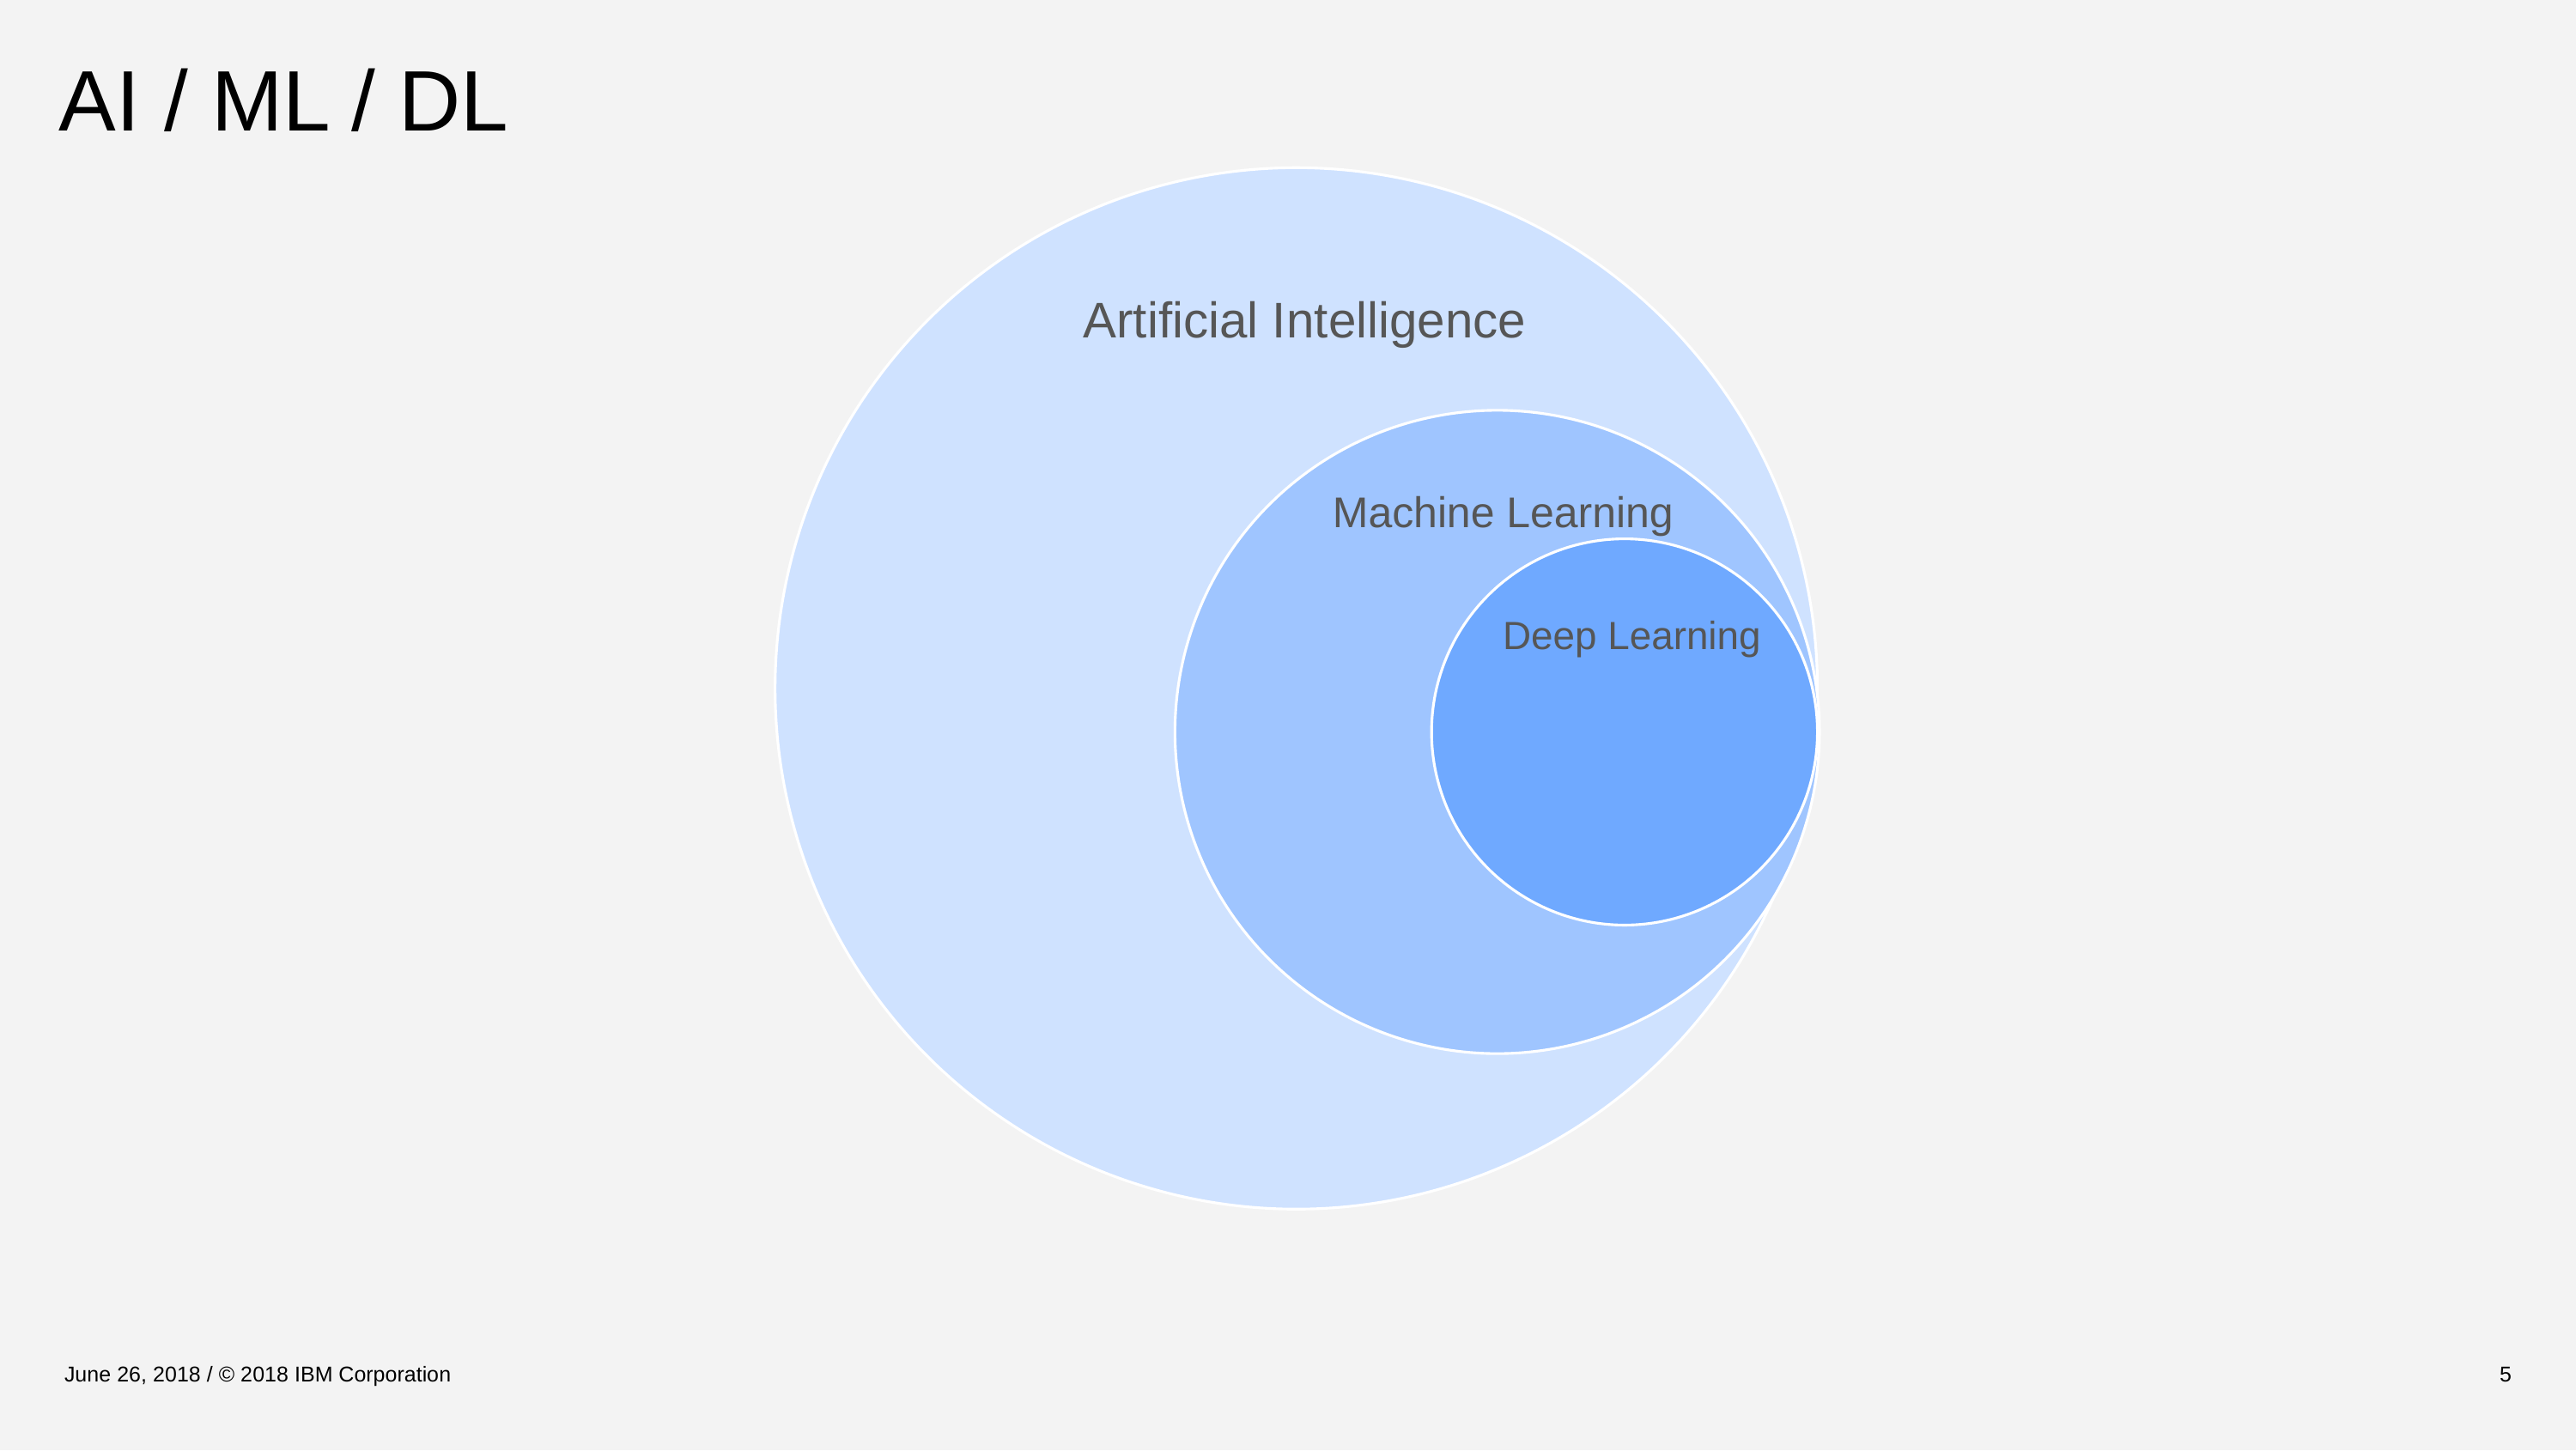

# AI / ML / DL

Artificial Intelligence

Machine Learning

Deep Learning
June 26, 2018 / © 2018 IBM Corporation
5